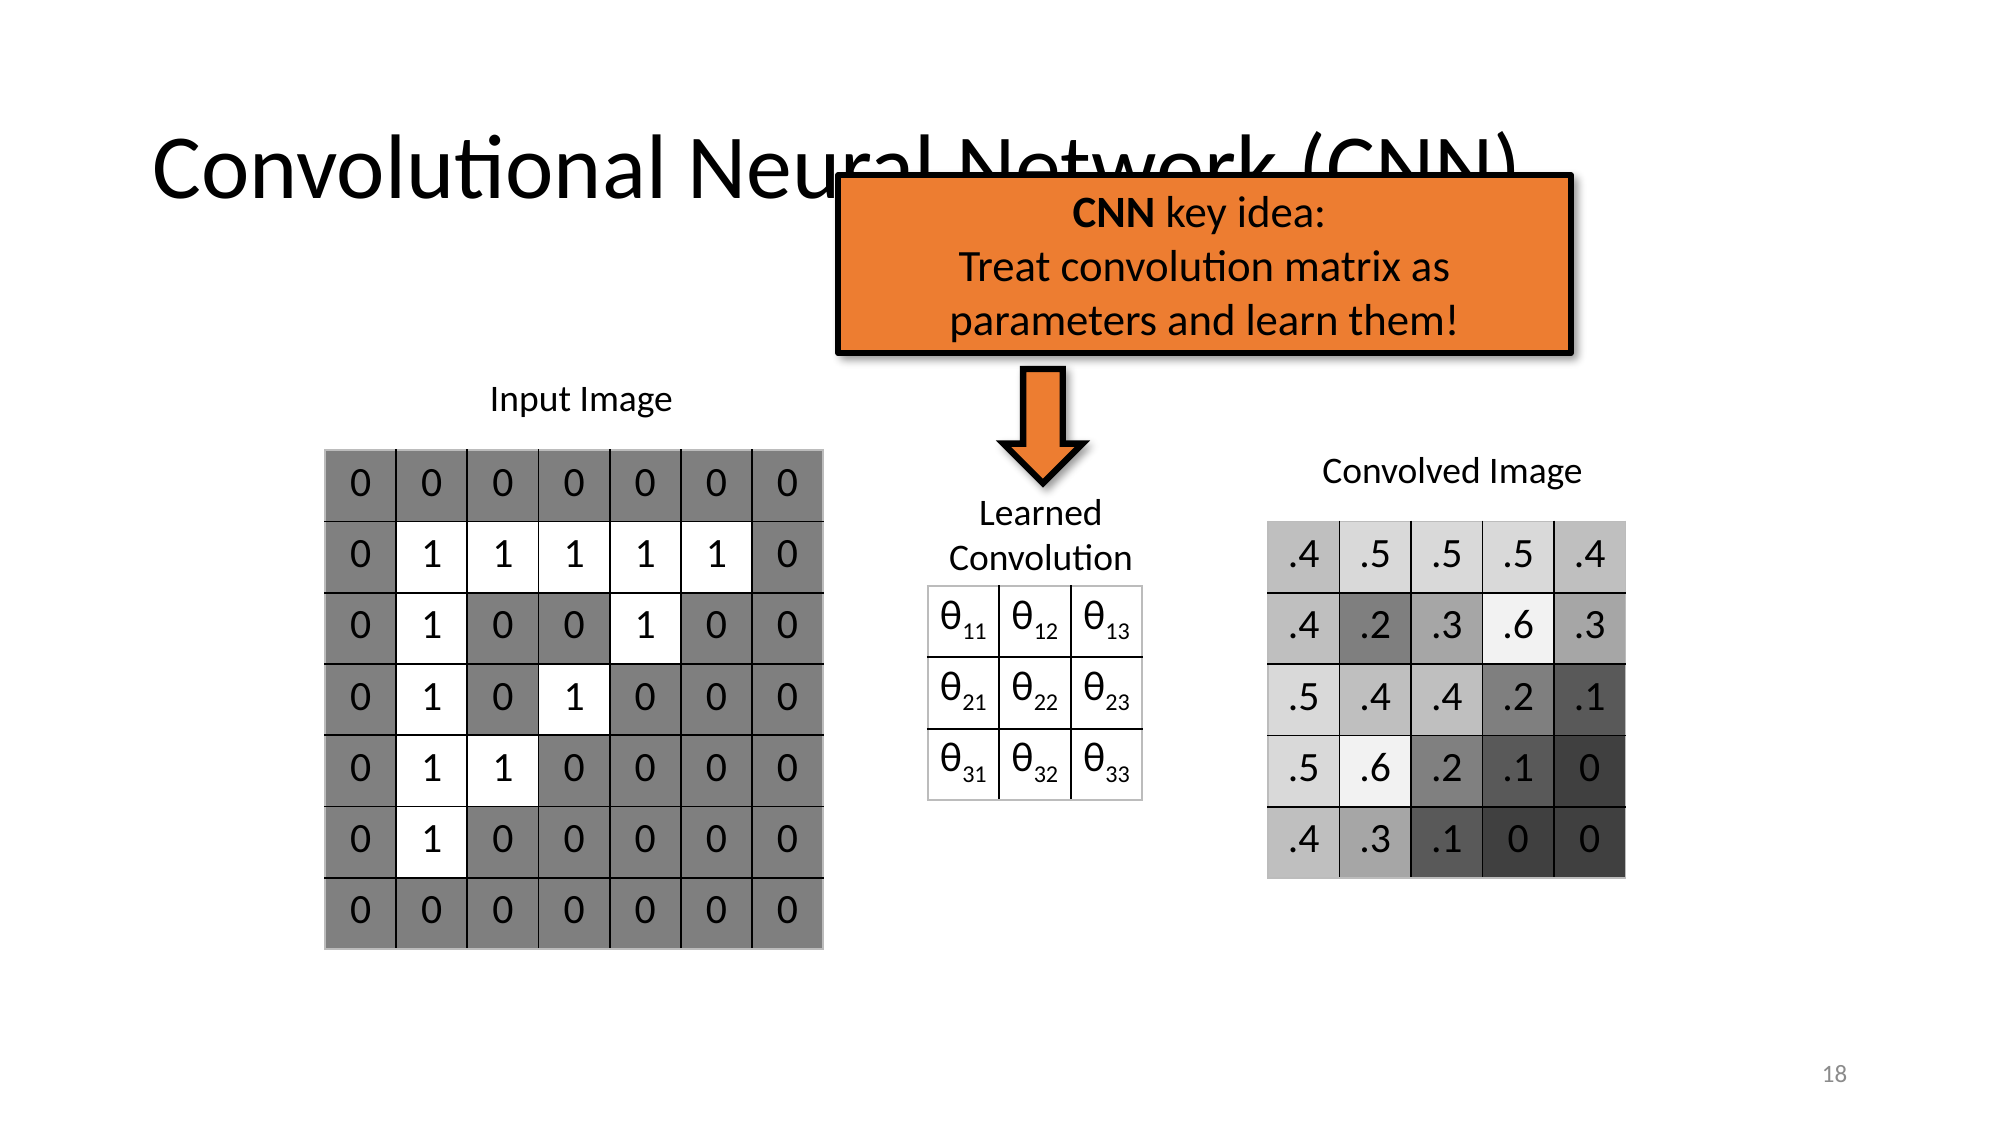

# Convolutional Neural Network (CNN)
CNN key idea:
Treat convolution matrix as parameters and learn them!

Input Image
Convolved Image
| 0 | 0 | 0 | 0 | 0 | 0 | 0 |
| --- | --- | --- | --- | --- | --- | --- |
| 0 | 1 | 1 | 1 | 1 | 1 | 0 |
| 0 | 1 | 0 | 0 | 1 | 0 | 0 |
| 0 | 1 | 0 | 1 | 0 | 0 | 0 |
| 0 | 1 | 1 | 0 | 0 | 0 | 0 |
| 0 | 1 | 0 | 0 | 0 | 0 | 0 |
| 0 | 0 | 0 | 0 | 0 | 0 | 0 |
Learned
Convolution
| .4 | .5 | .5 | .5 | .4 |
| --- | --- | --- | --- | --- |
| .4 | .2 | .3 | .6 | .3 |
| .5 | .4 | .4 | .2 | .1 |
| .5 | .6 | .2 | .1 | 0 |
| .4 | .3 | .1 | 0 | 0 |
| θ11 | θ12 | θ13 |
| --- | --- | --- |
| θ21 | θ22 | θ23 |
| θ31 | θ32 | θ33 |
18